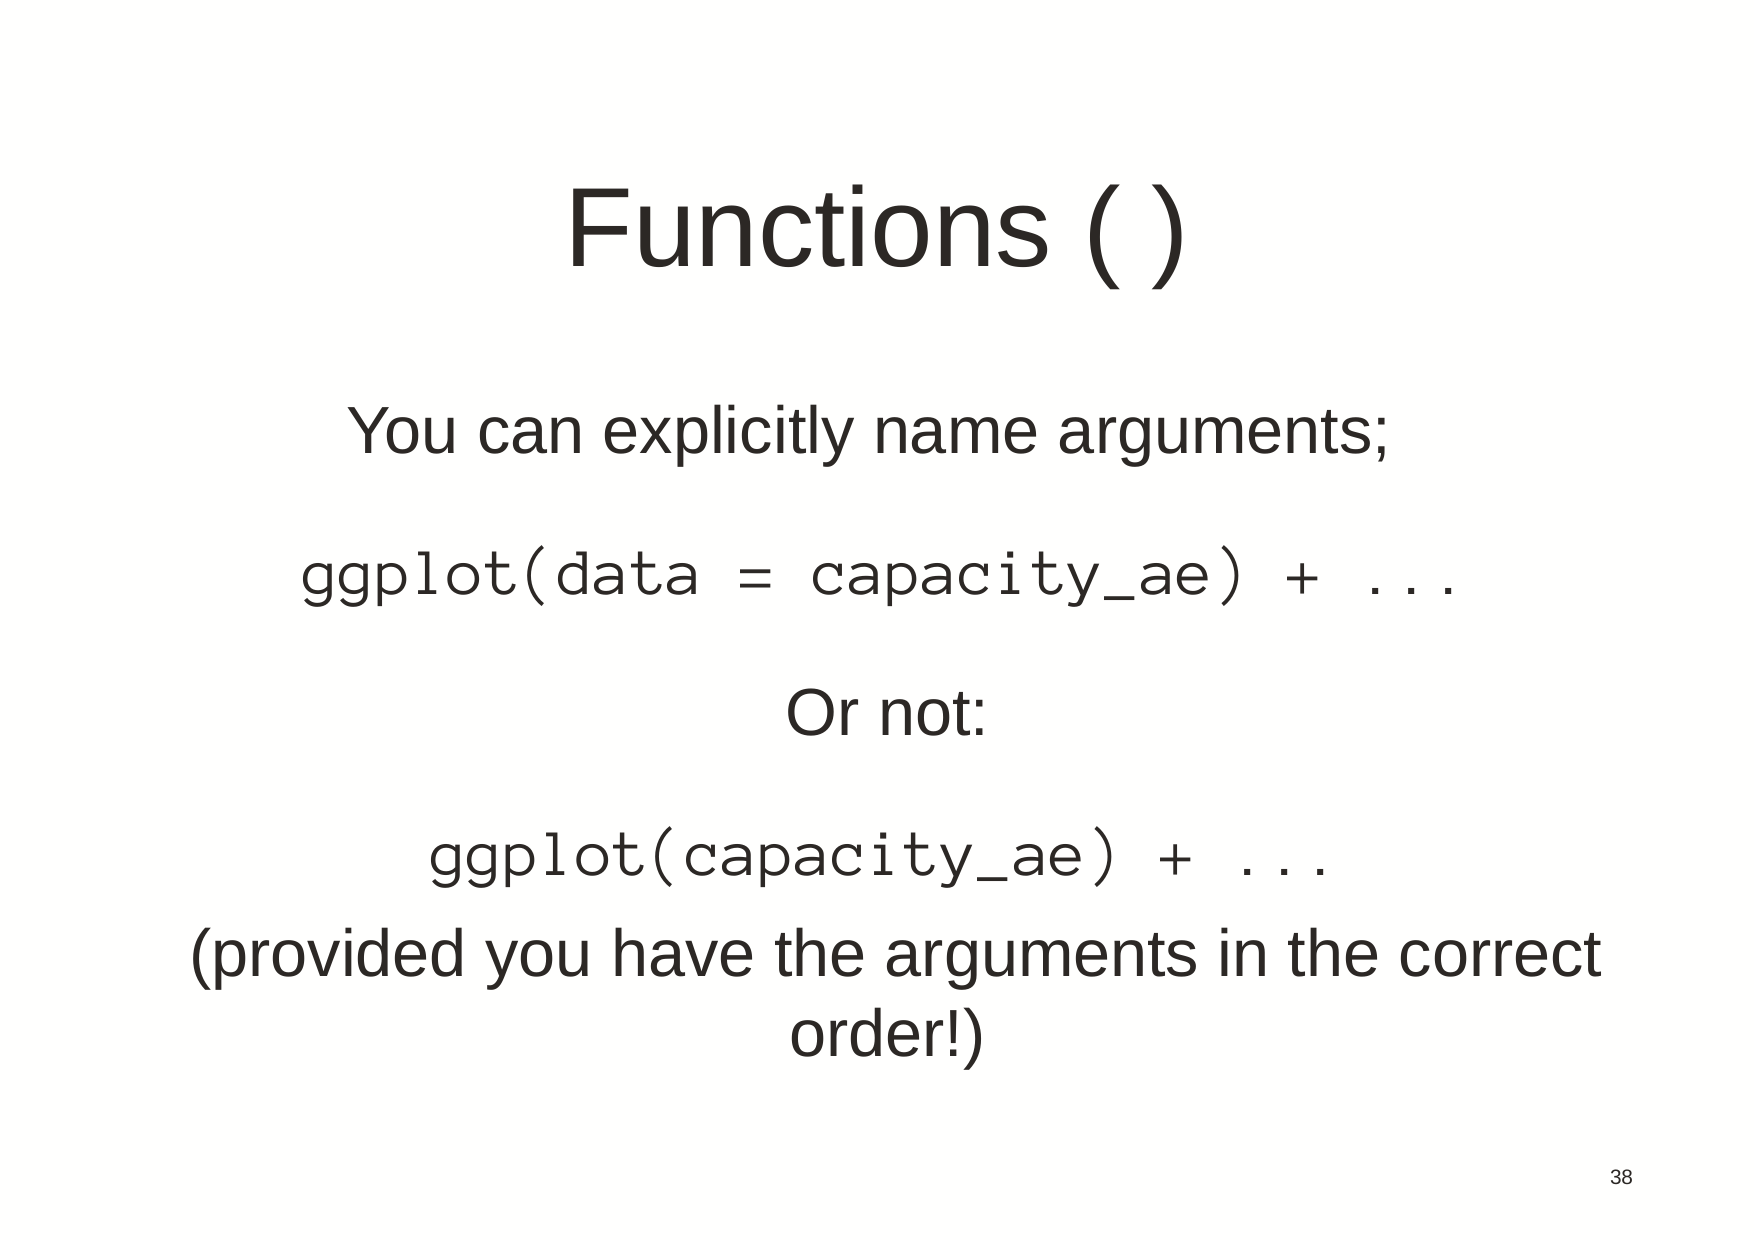

# Functions ( )
You can explicitly name arguments;
ggplot(data = capacity_ae) + ...
Or not:
ggplot(capacity_ae) + ...
 (provided you have the arguments in the correct order!)

38